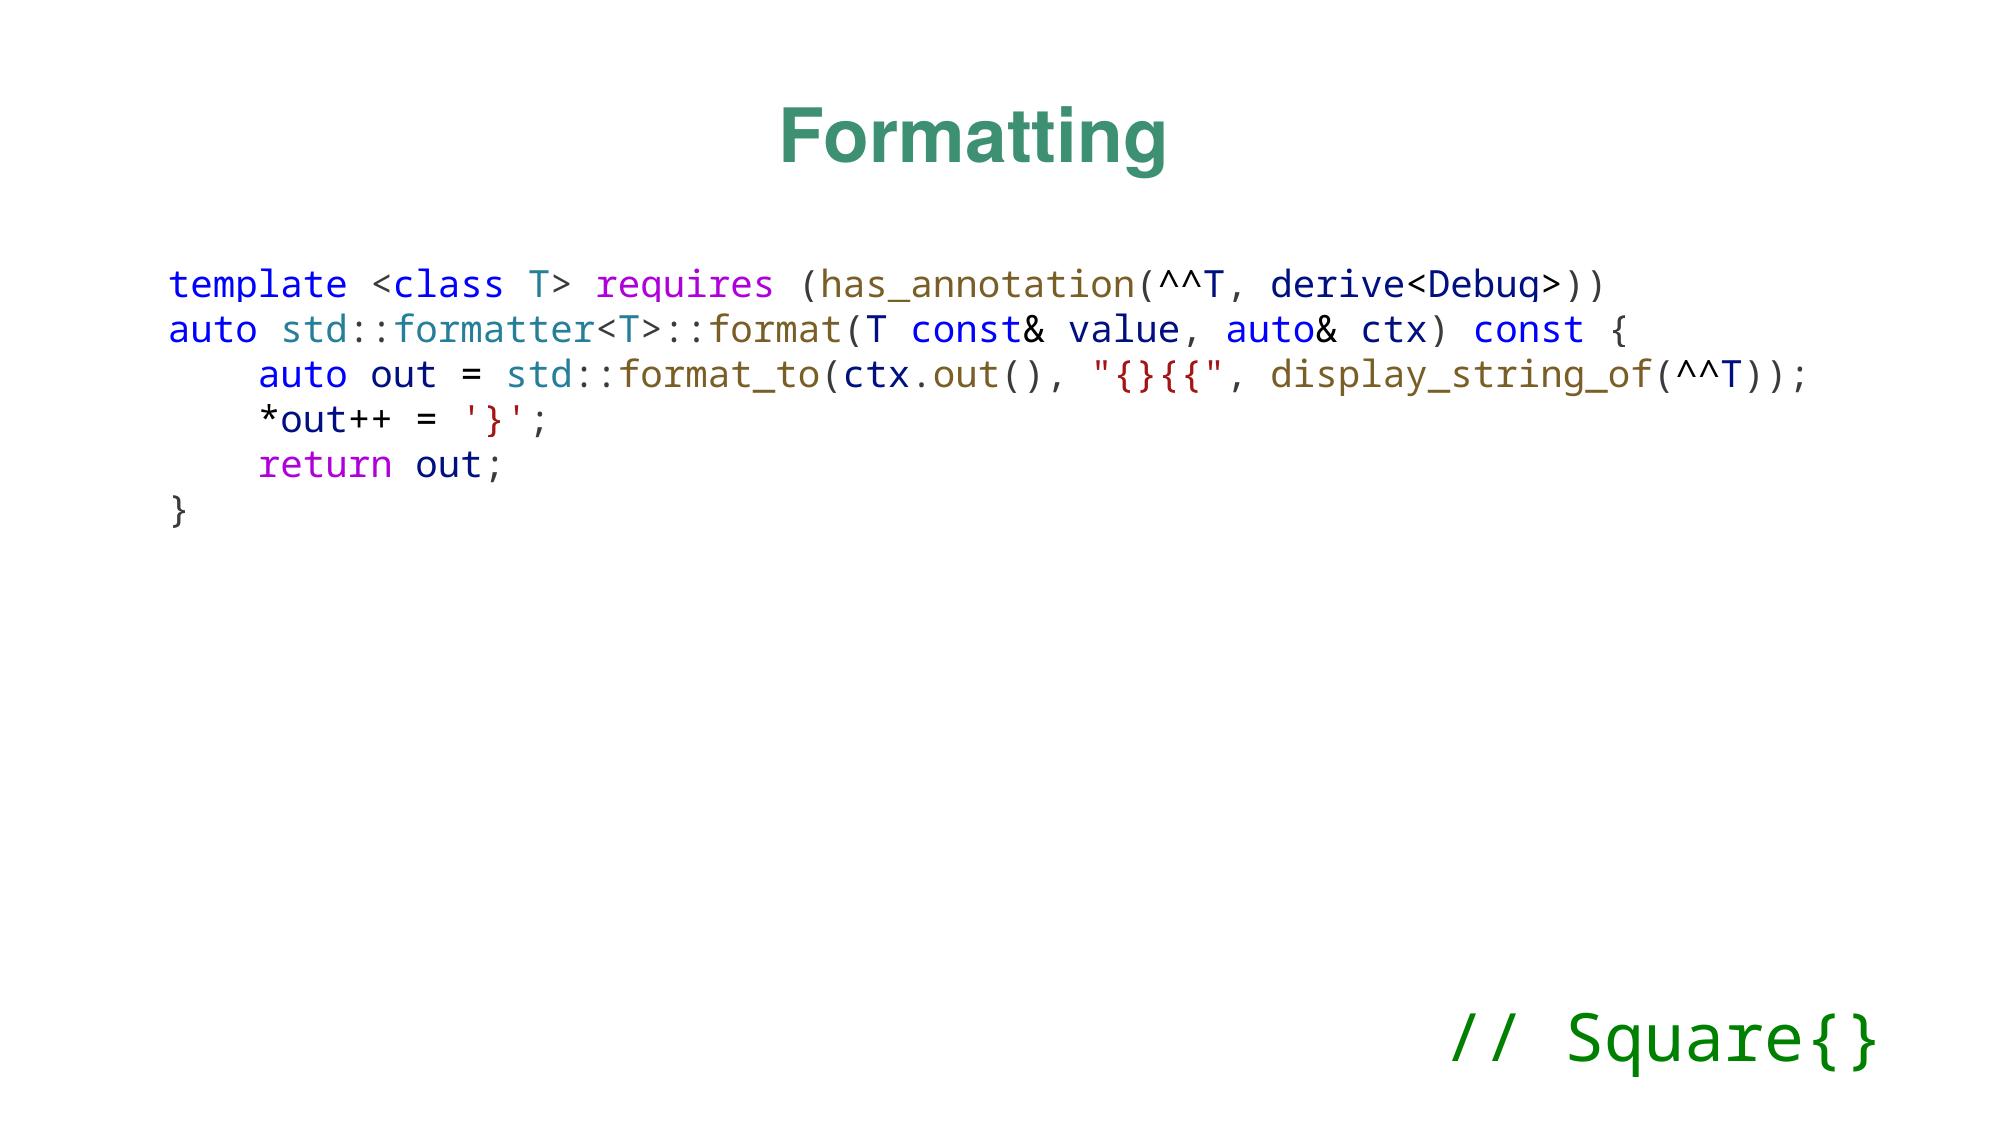

# Formatting
template <class T> requires (has_annotation(^^T, derive<Debug>))
auto std::formatter<T>::format(T const& value, auto& ctx) const {
    auto out = std::format_to(ctx.out(), "{}{{", display_string_of(^^T));
    *out++ = '}';
    return out;
}
// Square{}